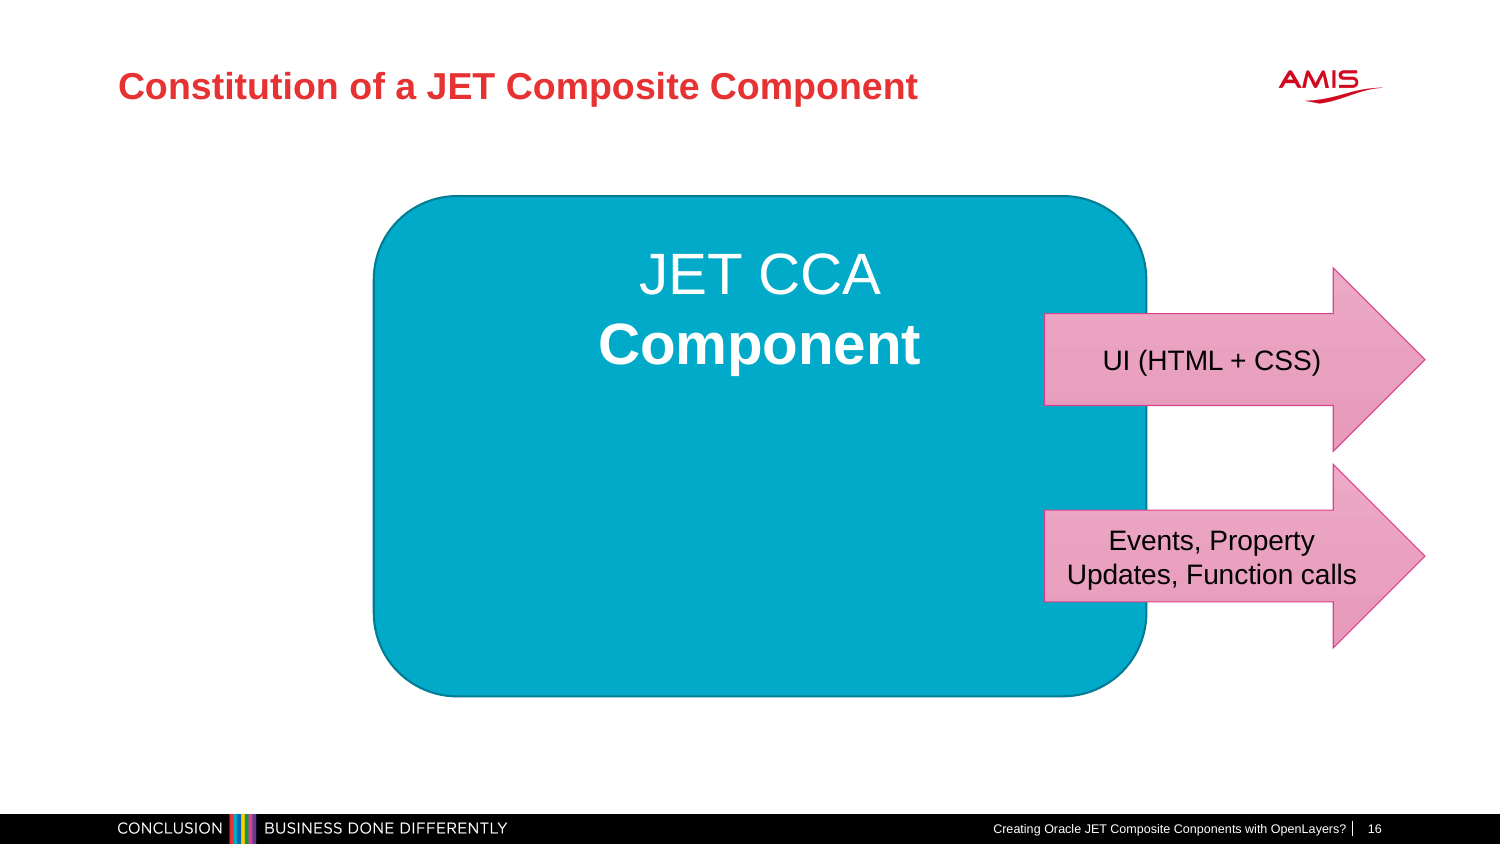

# Constitution of a JET Composite Component
JET CCA
Component

UI (HTML + CSS)
Events, Property Updates, Function calls
Creating Oracle JET Composite Conponents with OpenLayers?
16